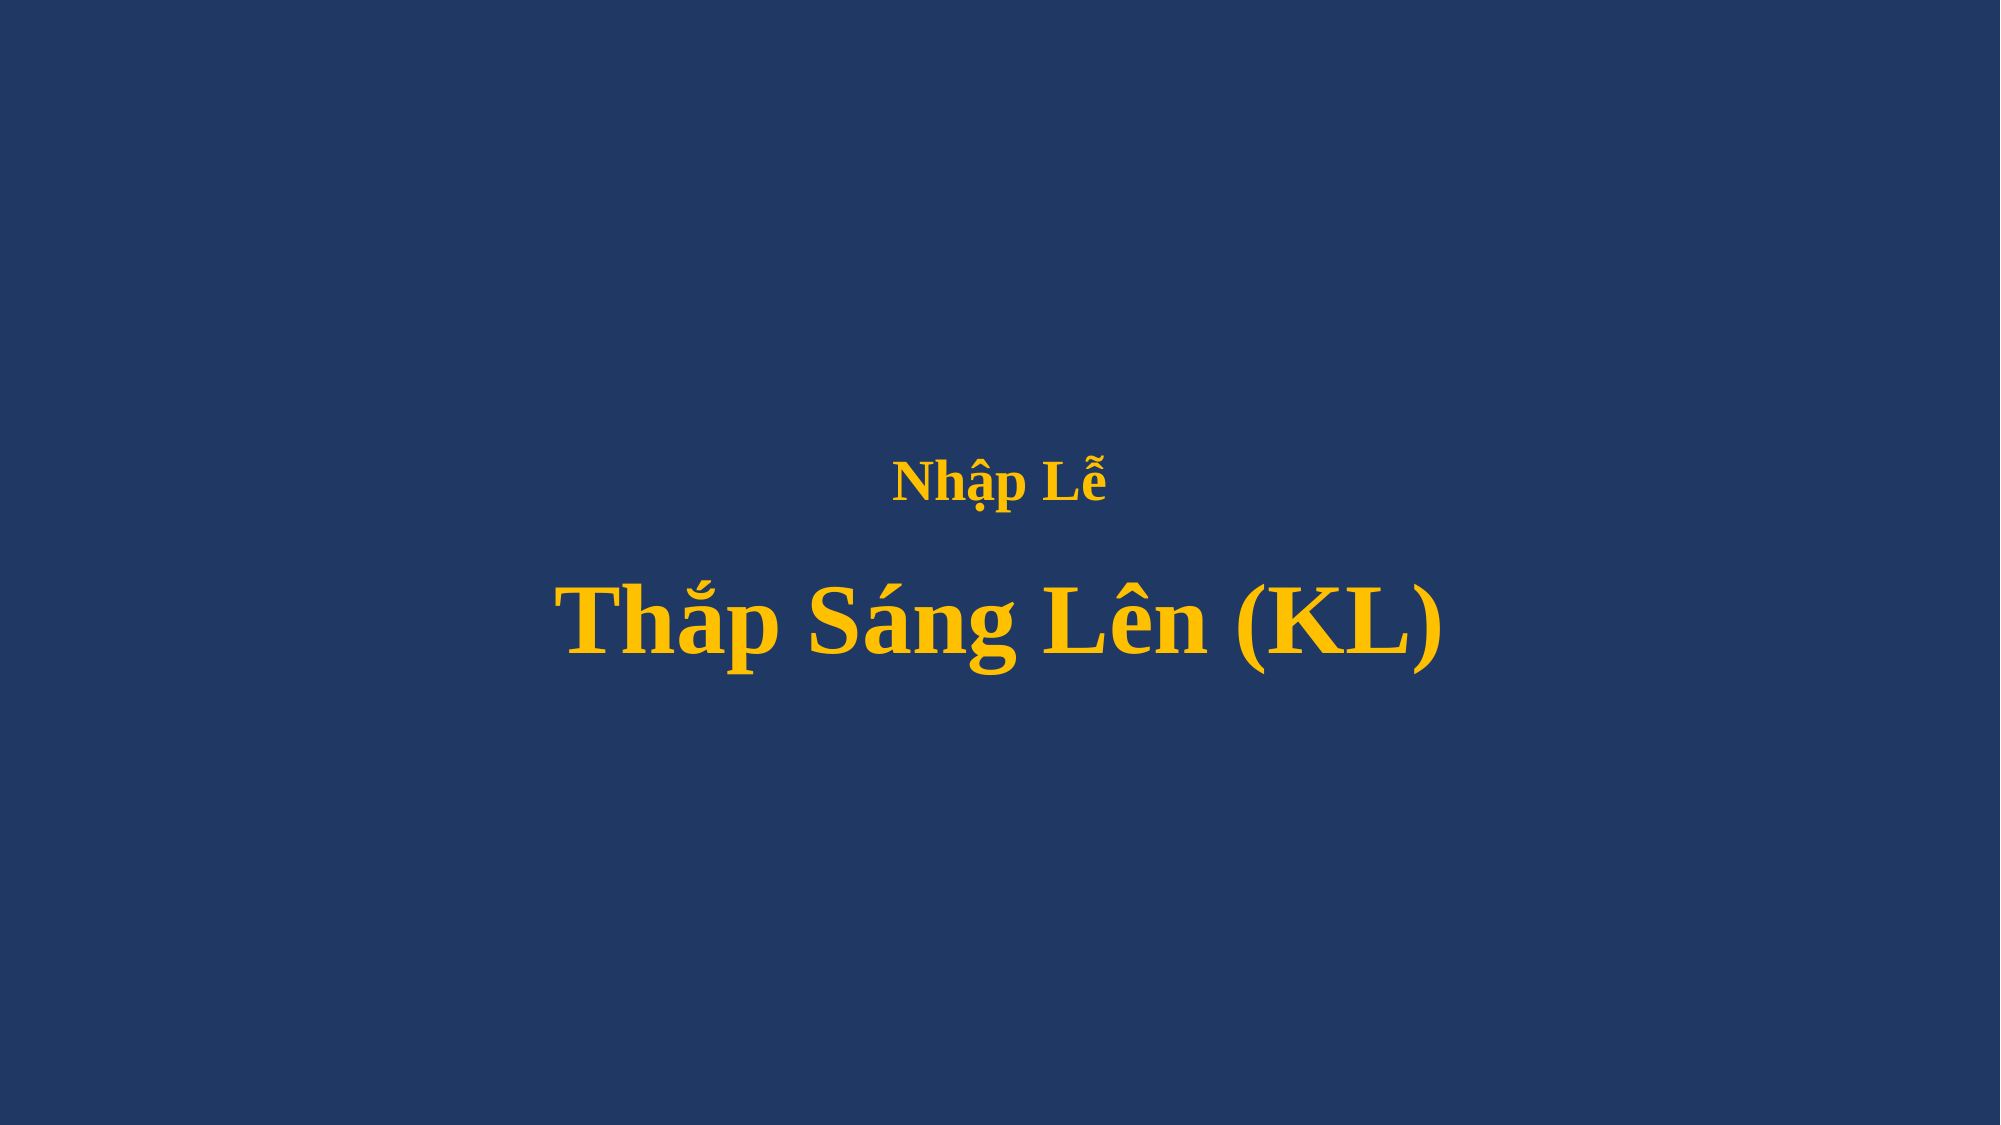

# Nhập Lễ Thắp Sáng Lên (KL)